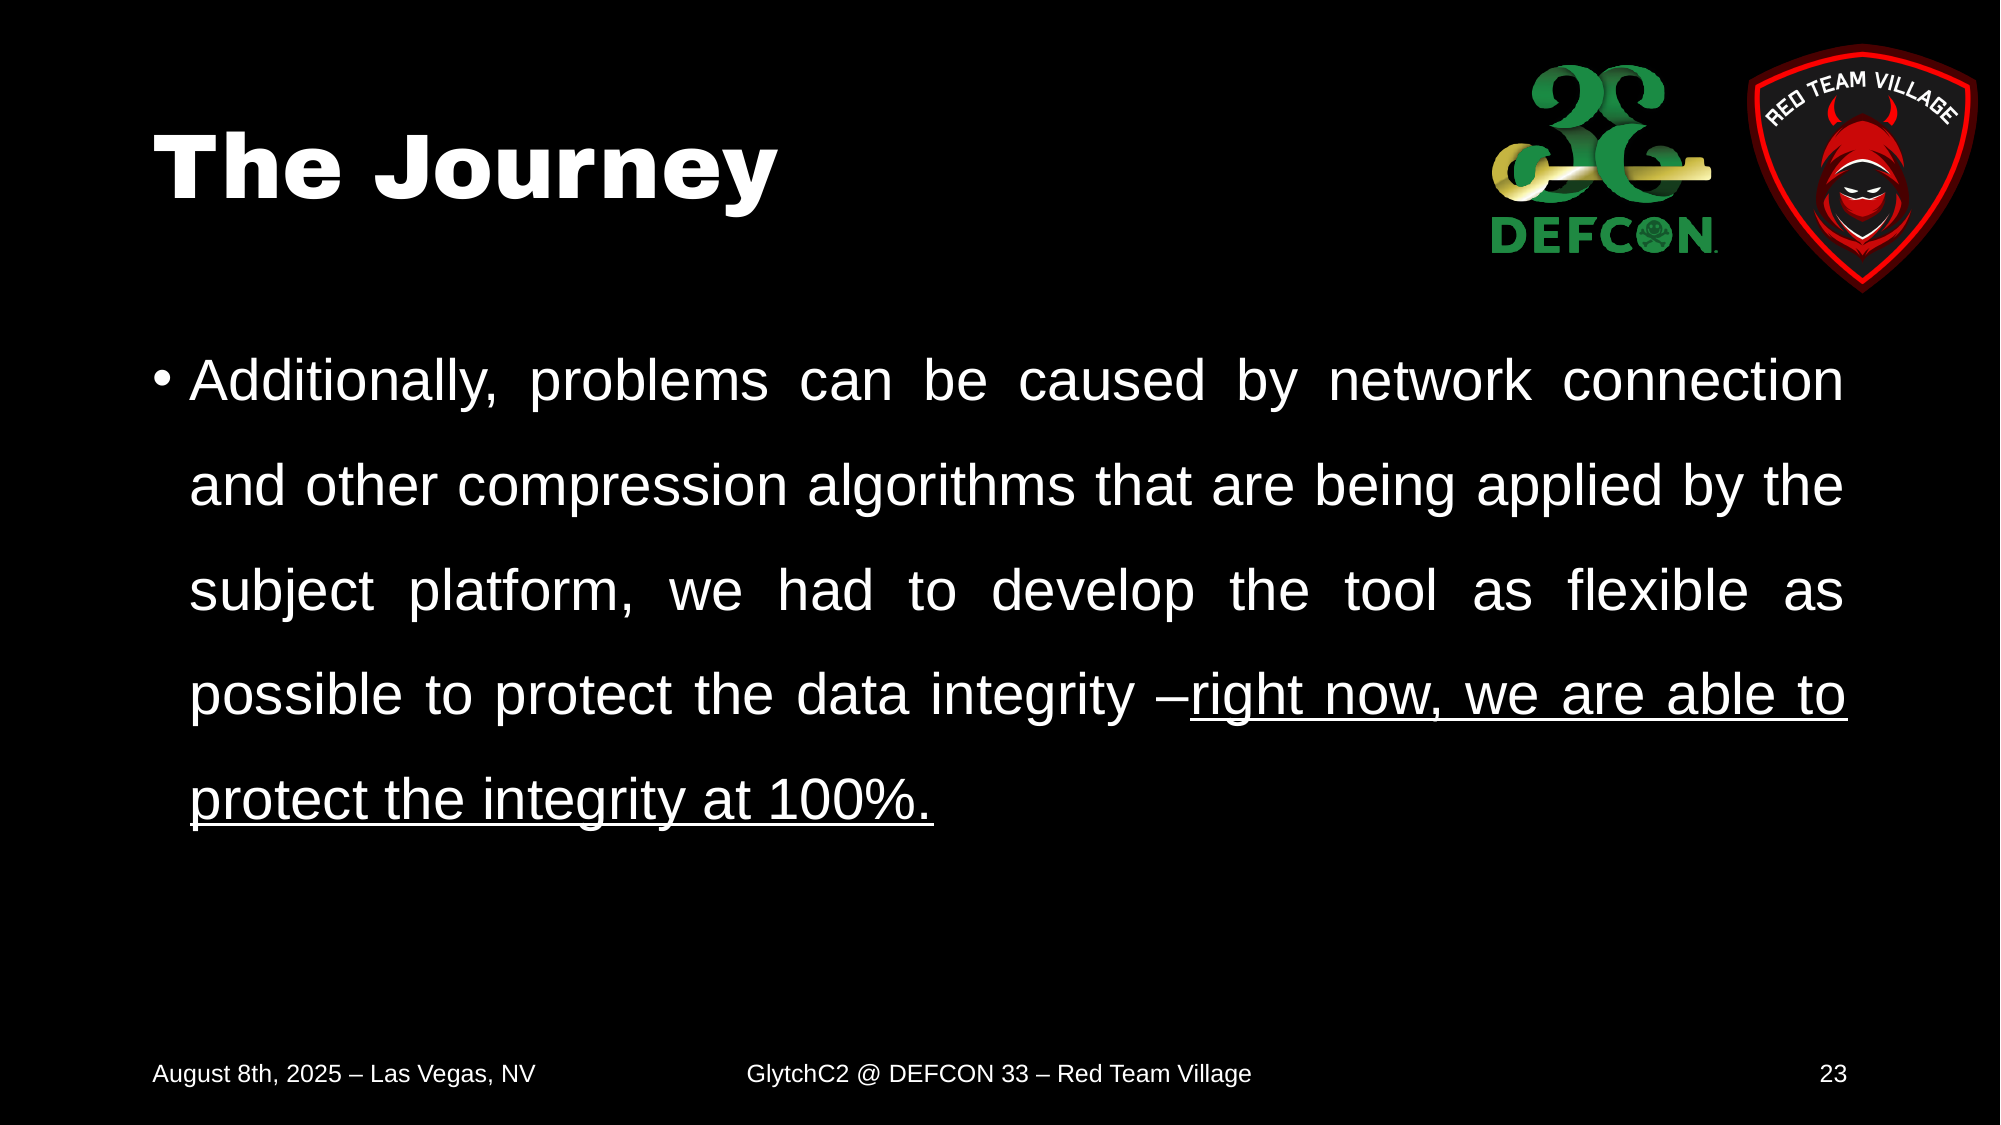

# The Journey
Additionally, problems can be caused by network connection and other compression algorithms that are being applied by the subject platform, we had to develop the tool as flexible as possible to protect the data integrity –right now, we are able to protect the integrity at 100%.
August 8th, 2025 – Las Vegas, NV
GlytchC2 @ DEFCON 33 – Red Team Village
23